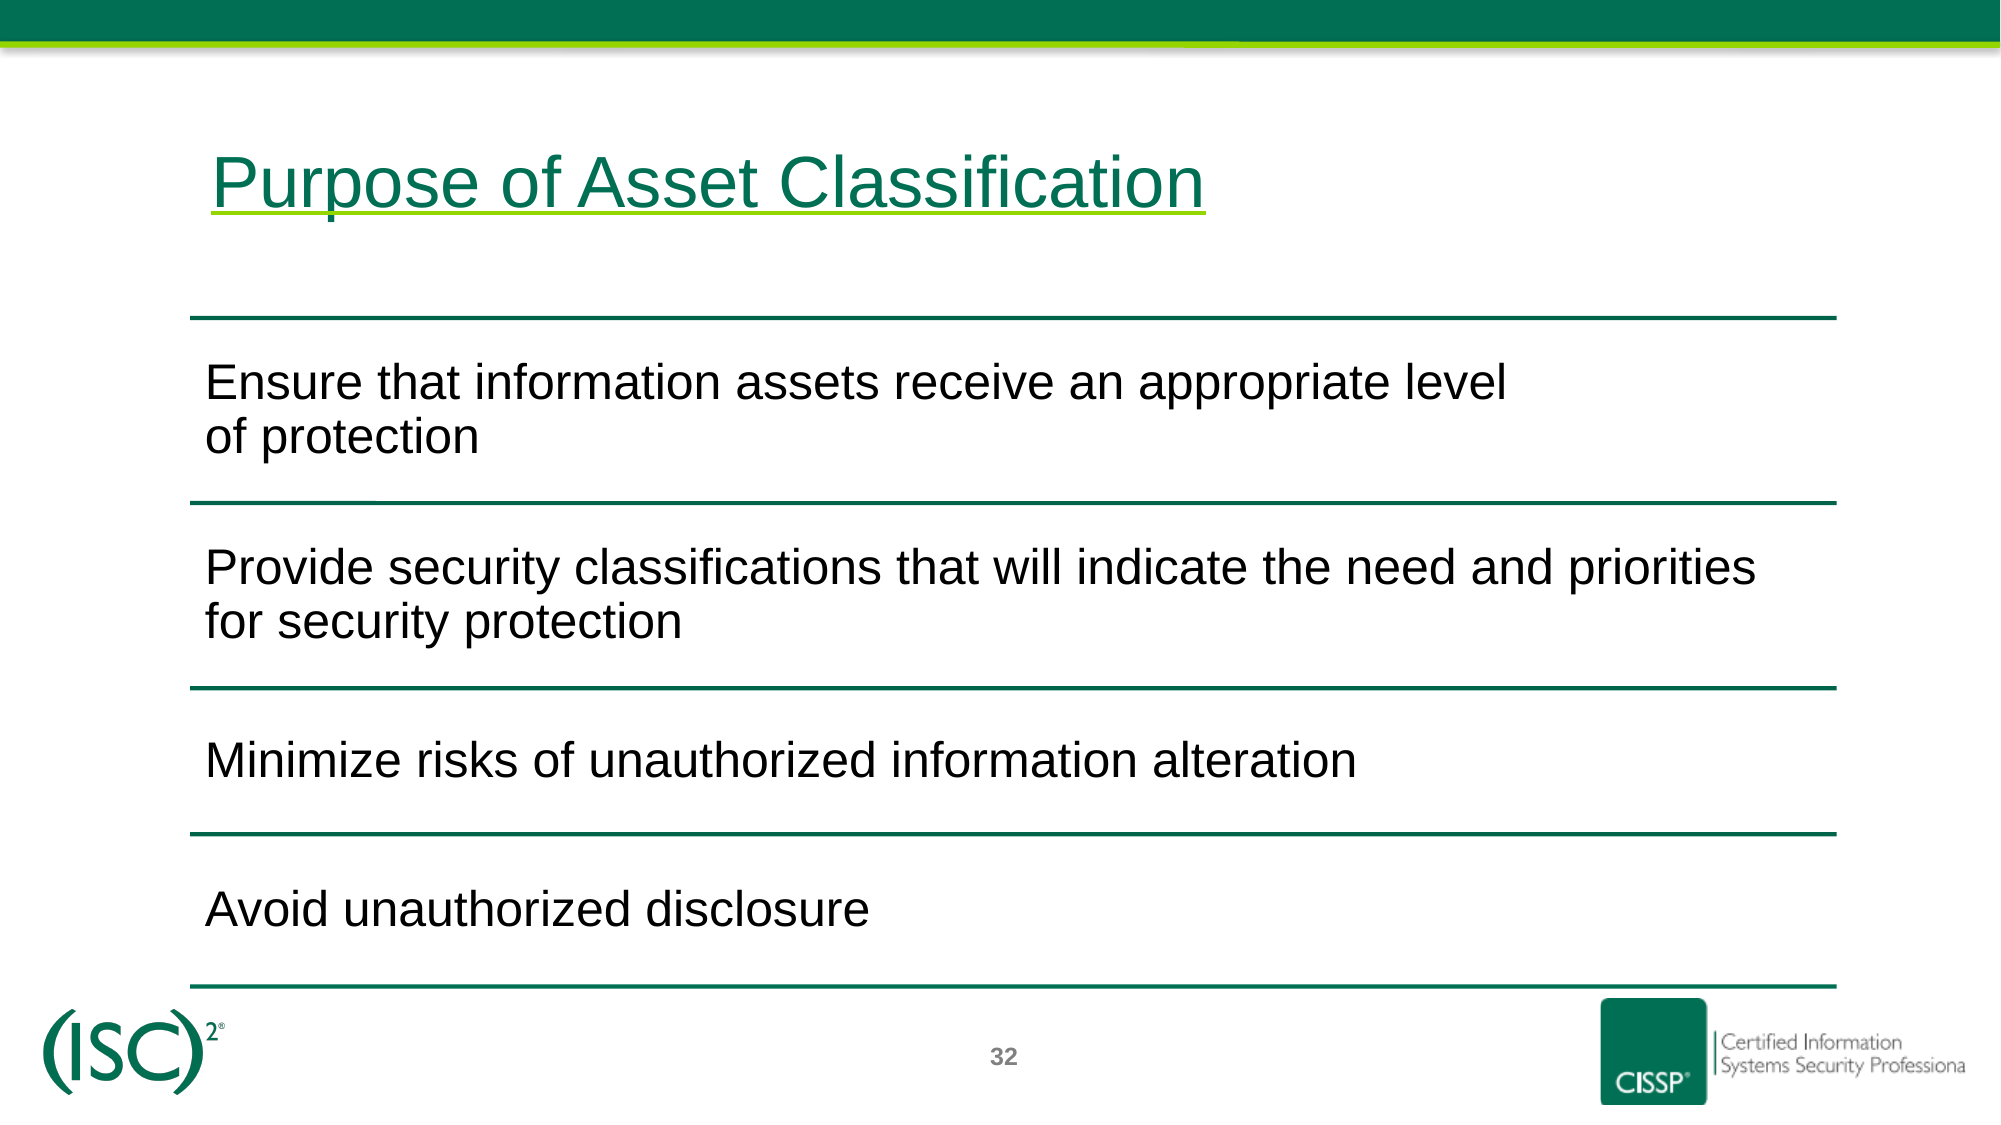

# Purpose of Asset Classification
Ensure that information assets receive an appropriate level
of protection
Provide security classifications that will indicate the need and priorities for security protection
Minimize risks of unauthorized information alteration
Avoid unauthorized disclosure